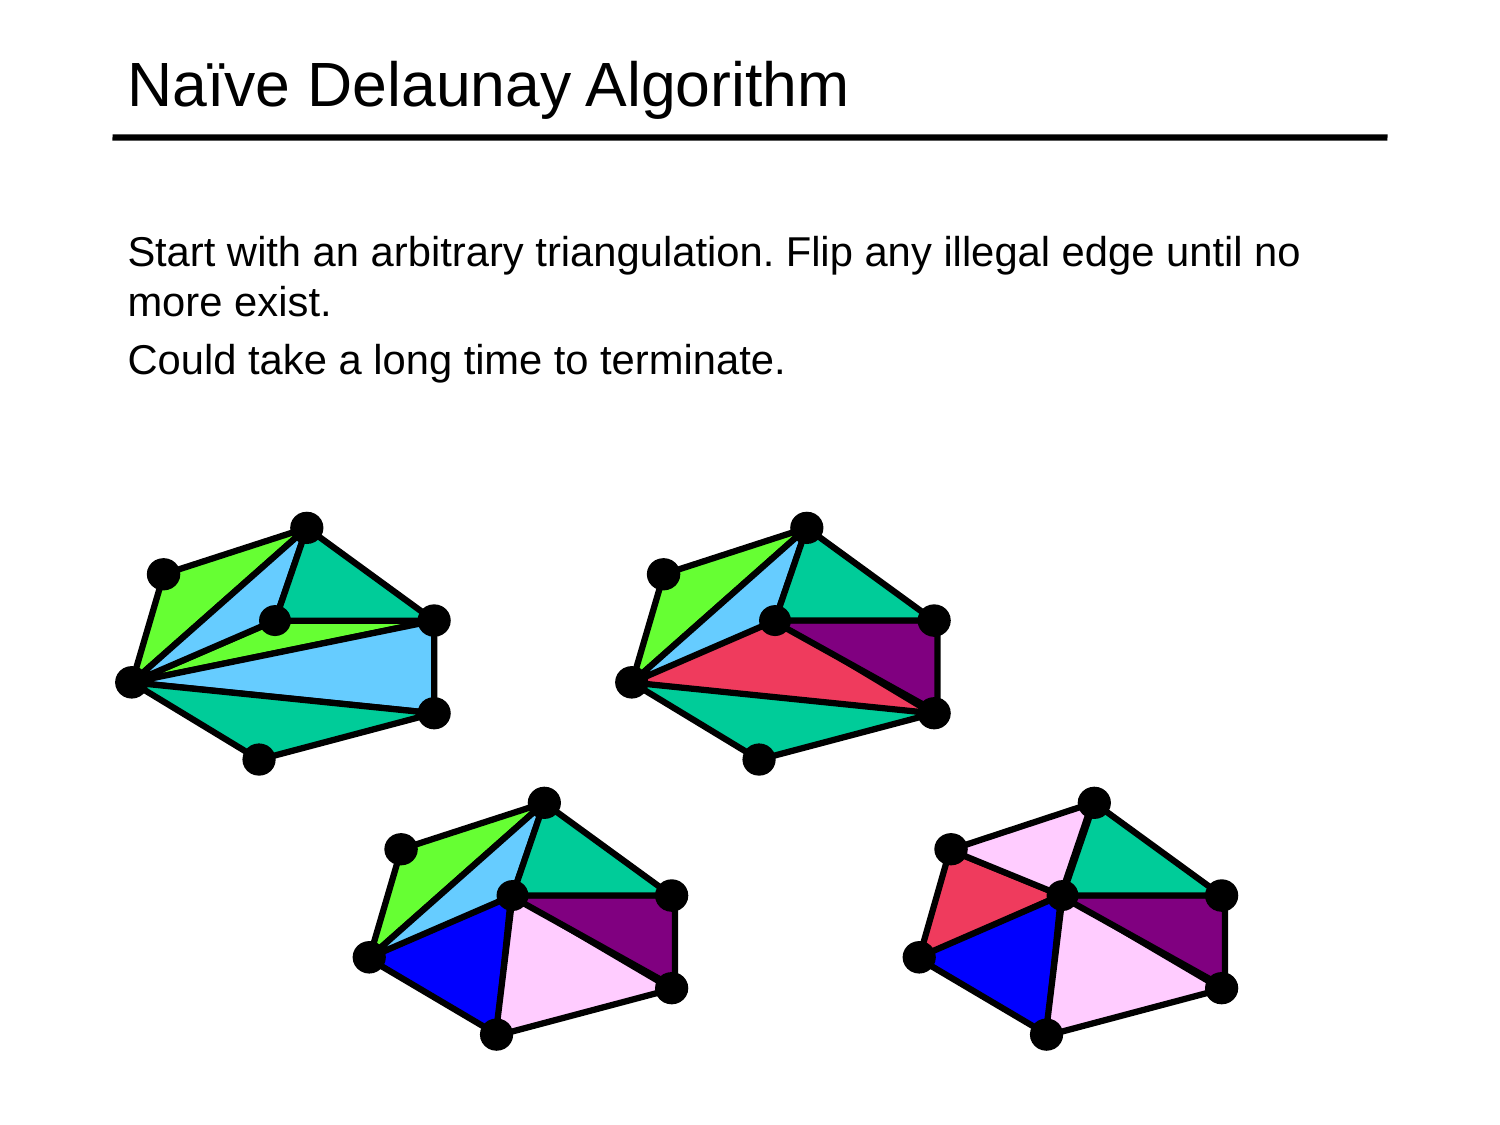

# Naïve Delaunay Algorithm
Start with an arbitrary triangulation. Flip any illegal edge until no more exist.
Could take a long time to terminate.